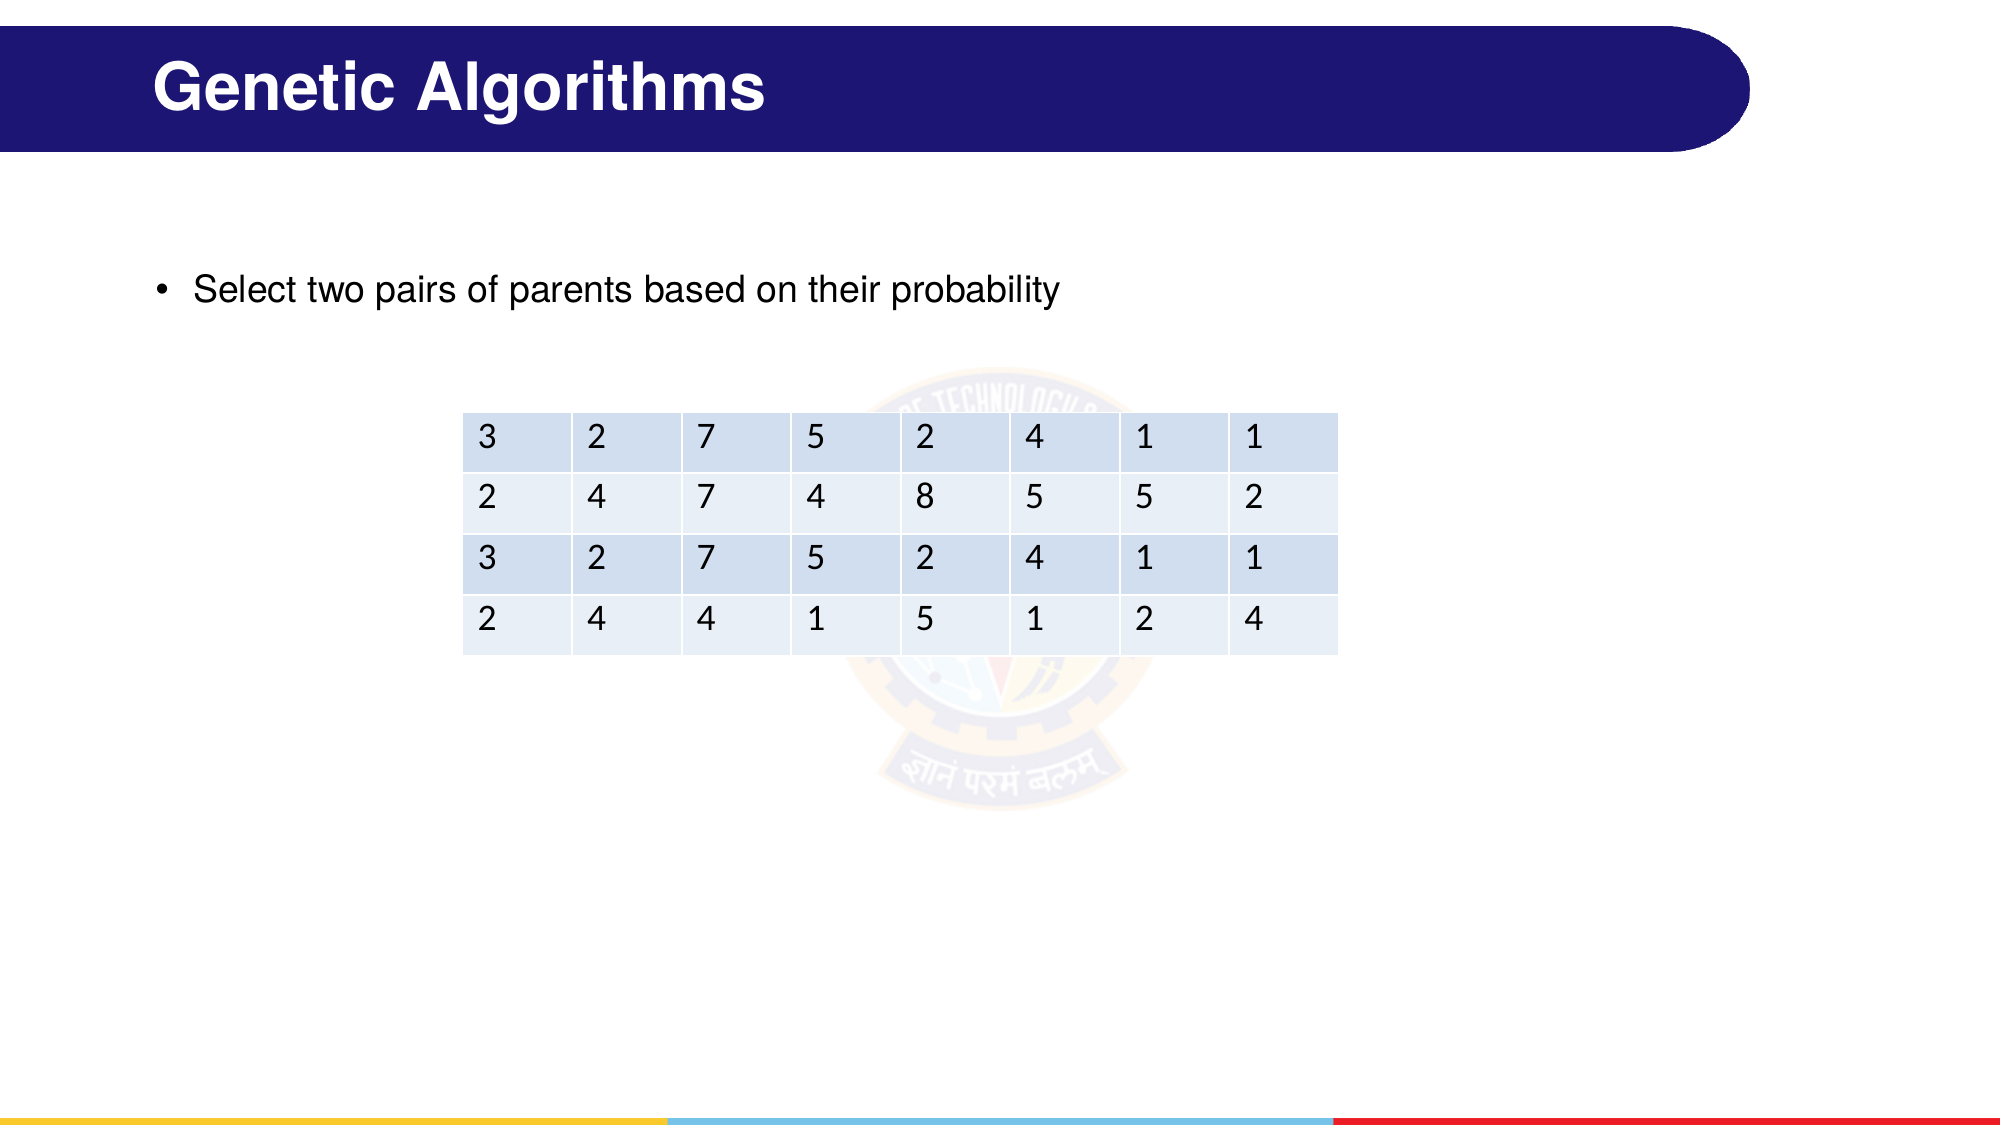

# Genetic Algorithms

Select two pairs of parents based on their probability

| 3 | 2 | 7 | 5 | 2 | 4 | 1 | 1 |
| --- | --- | --- | --- | --- | --- | --- | --- |
| 2 | 4 | 7 | 4 | 8 | 5 | 5 | 2 |
| 3 | 2 | 7 | 5 | 2 | 4 | 1 | 1 |
| 2 | 4 | 4 | 1 | 5 | 1 | 2 | 4 |